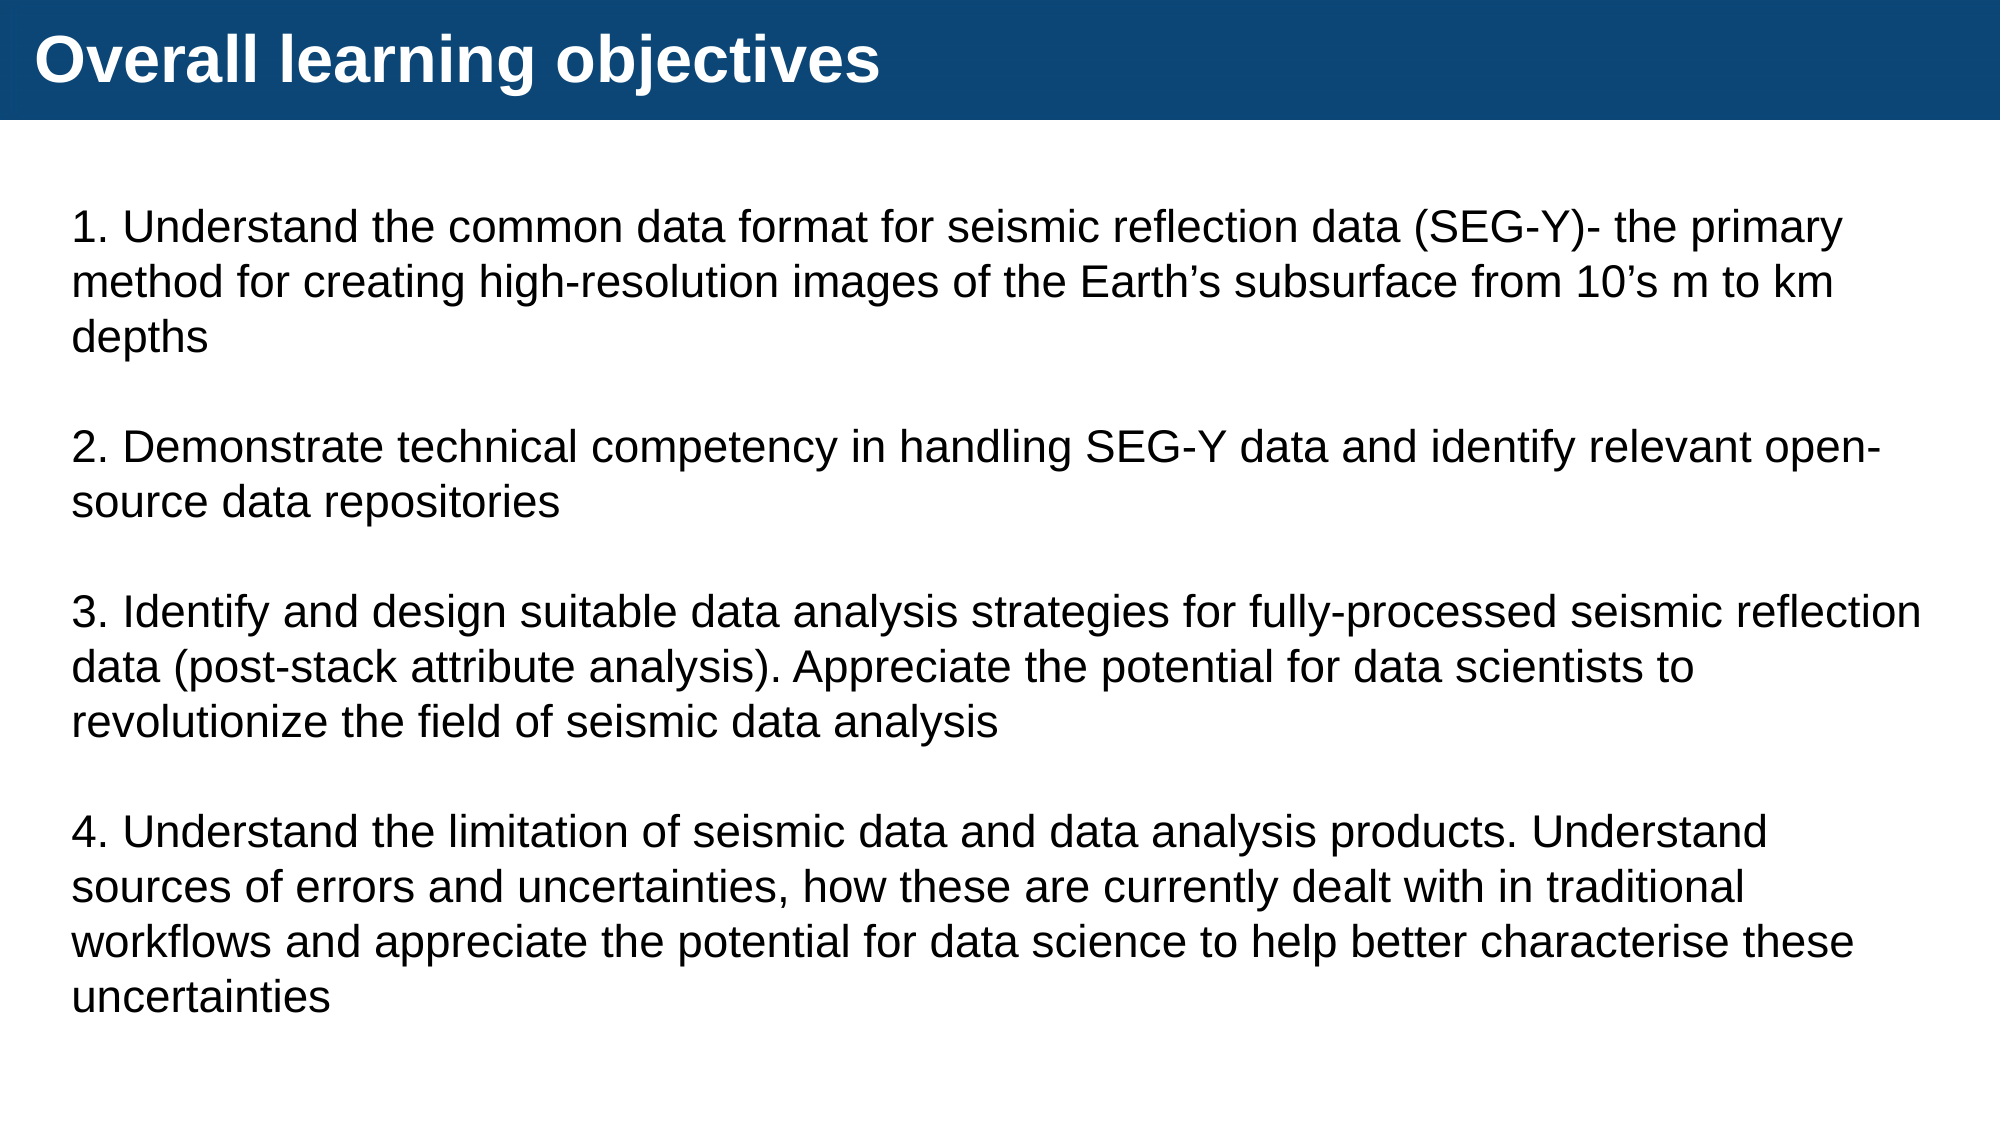

# Overall learning objectives

1. Understand the common data format for seismic reflection data (SEG-Y)- the primary method for creating high-resolution images of the Earth’s subsurface from 10’s m to km depths

2. Demonstrate technical competency in handling SEG-Y data and identify relevant open-source data repositories

3. Identify and design suitable data analysis strategies for fully-processed seismic reflection data (post-stack attribute analysis). Appreciate the potential for data scientists to revolutionize the field of seismic data analysis

4. Understand the limitation of seismic data and data analysis products. Understand sources of errors and uncertainties, how these are currently dealt with in traditional workflows and appreciate the potential for data science to help better characterise these uncertainties